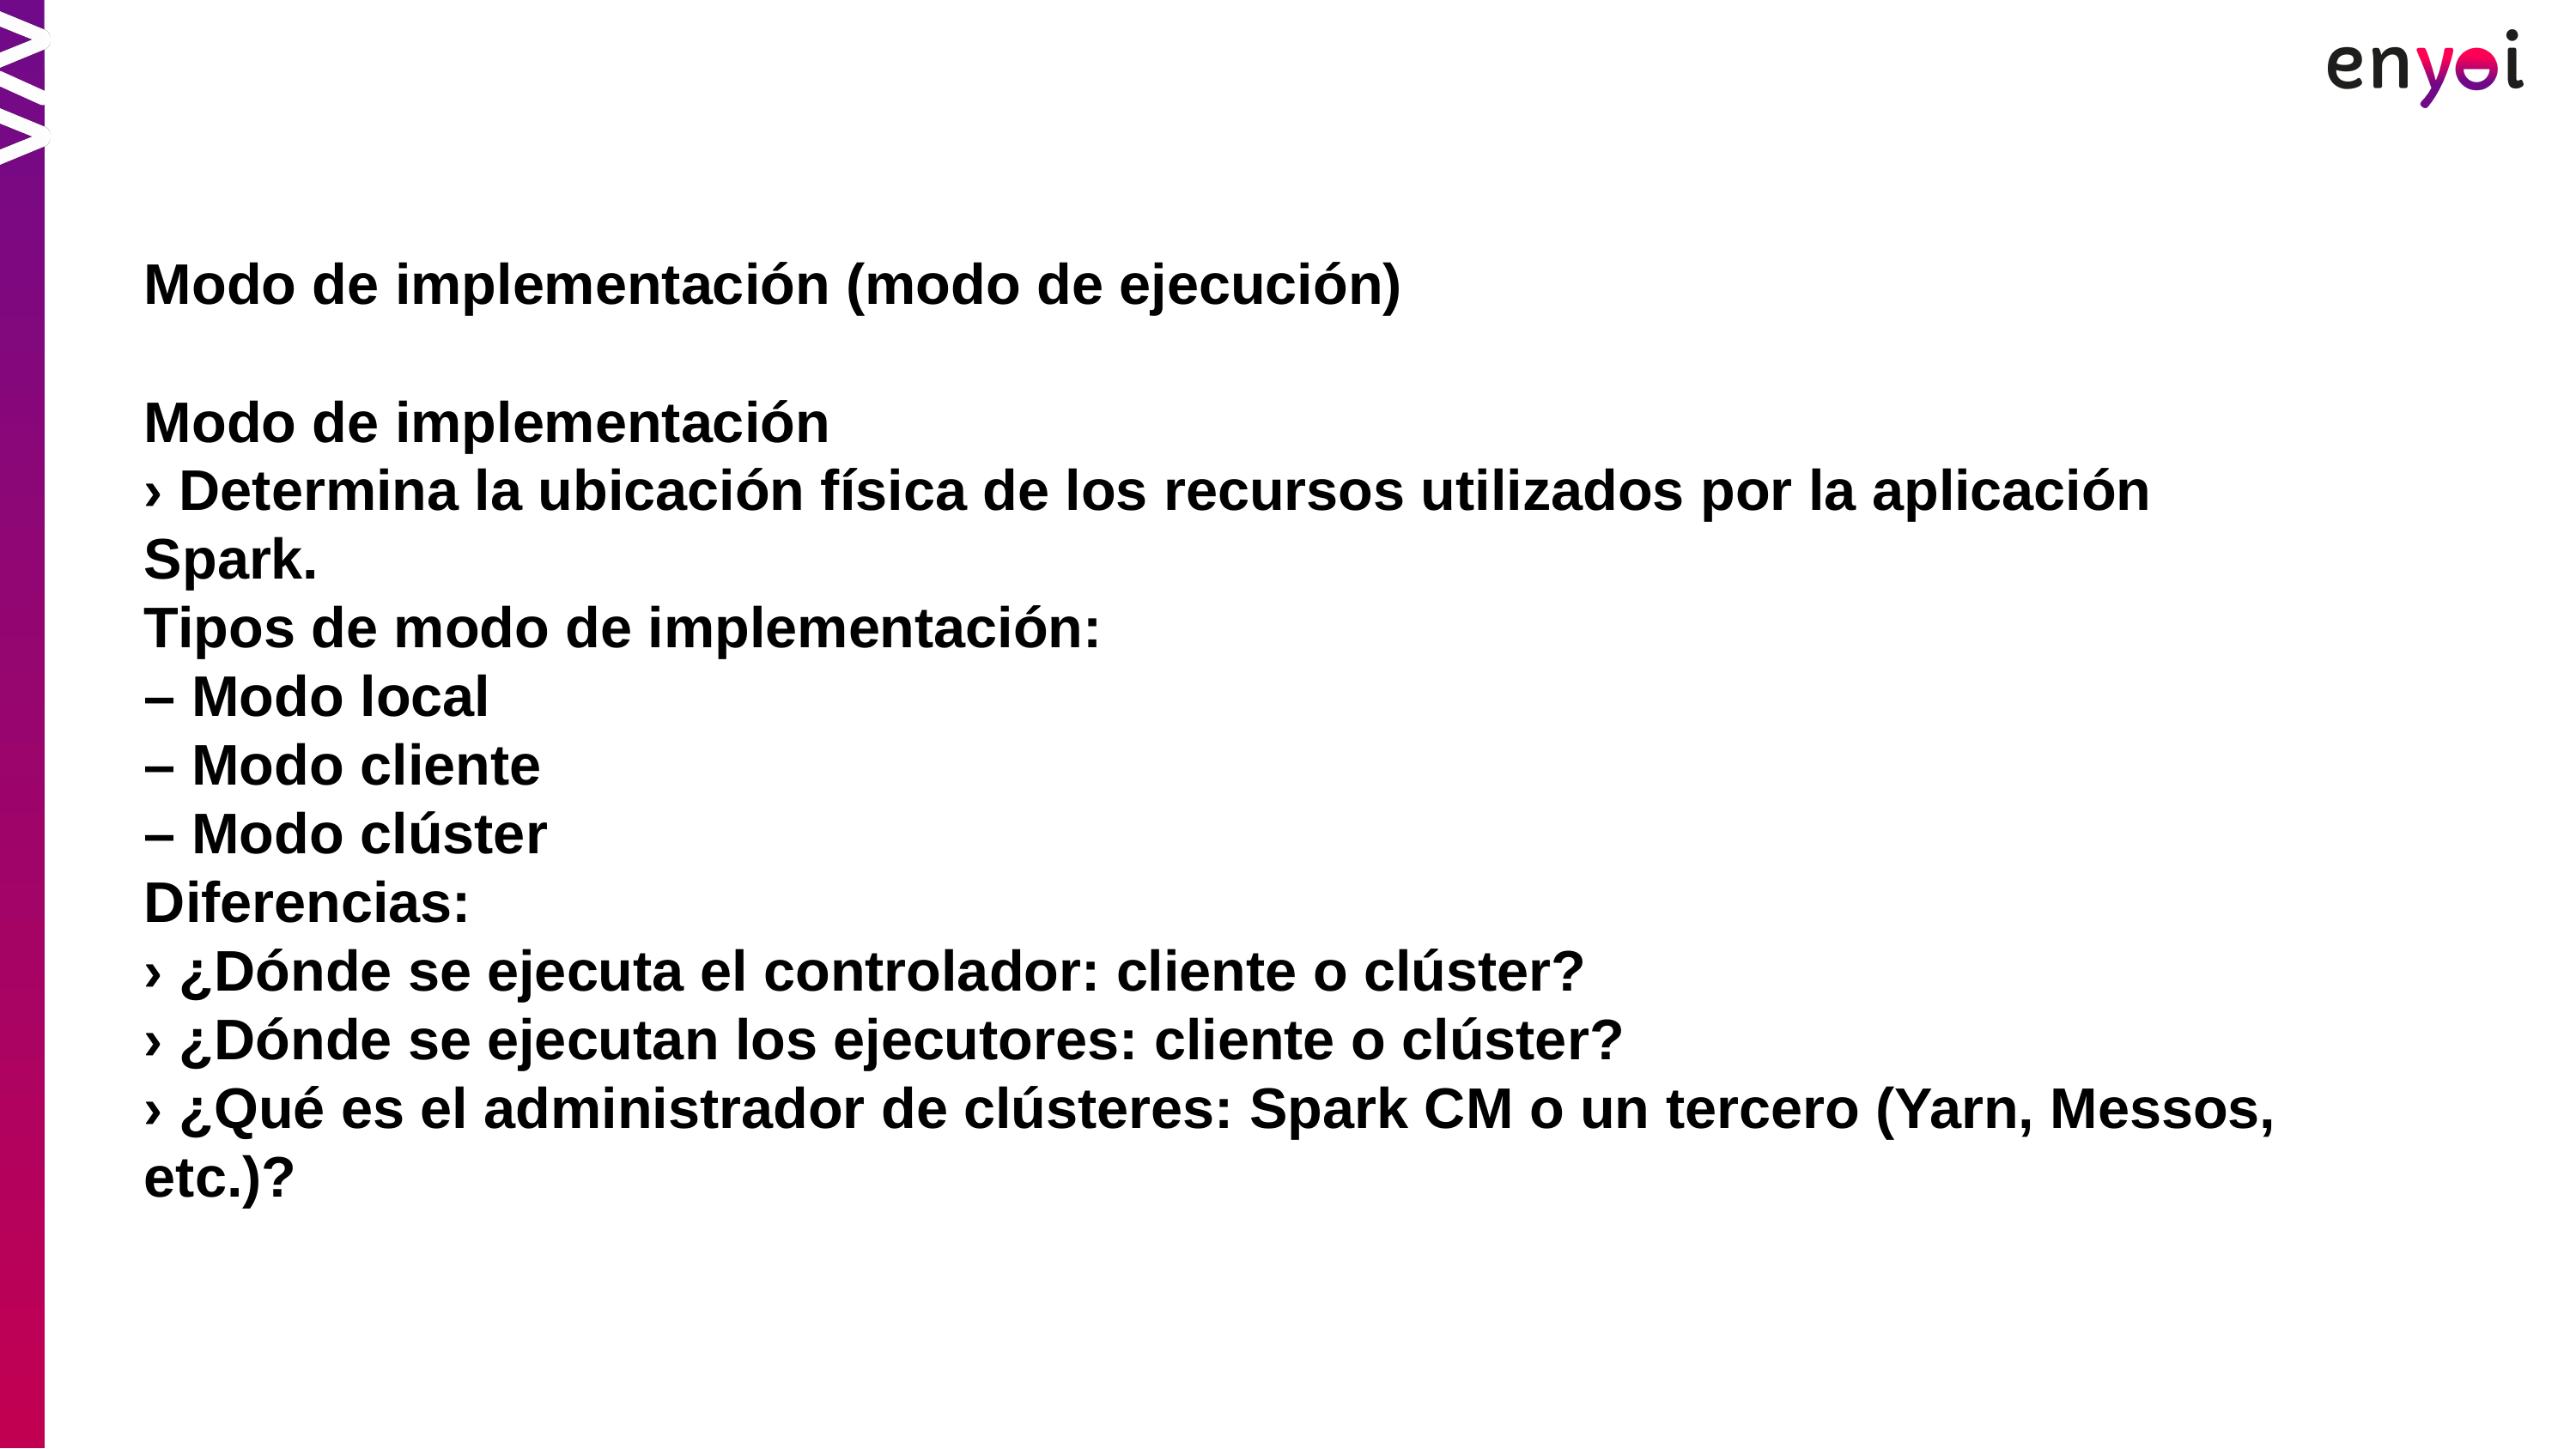

Modo de implementación (modo de ejecución)

Modo de implementación
› Determina la ubicación física de los recursos utilizados por la aplicación Spark.
Tipos de modo de implementación:
– Modo local
– Modo cliente
– Modo clúster
Diferencias:
› ¿Dónde se ejecuta el controlador: cliente o clúster?
› ¿Dónde se ejecutan los ejecutores: cliente o clúster?
› ¿Qué es el administrador de clústeres: Spark CM o un tercero (Yarn, Messos, etc.)?